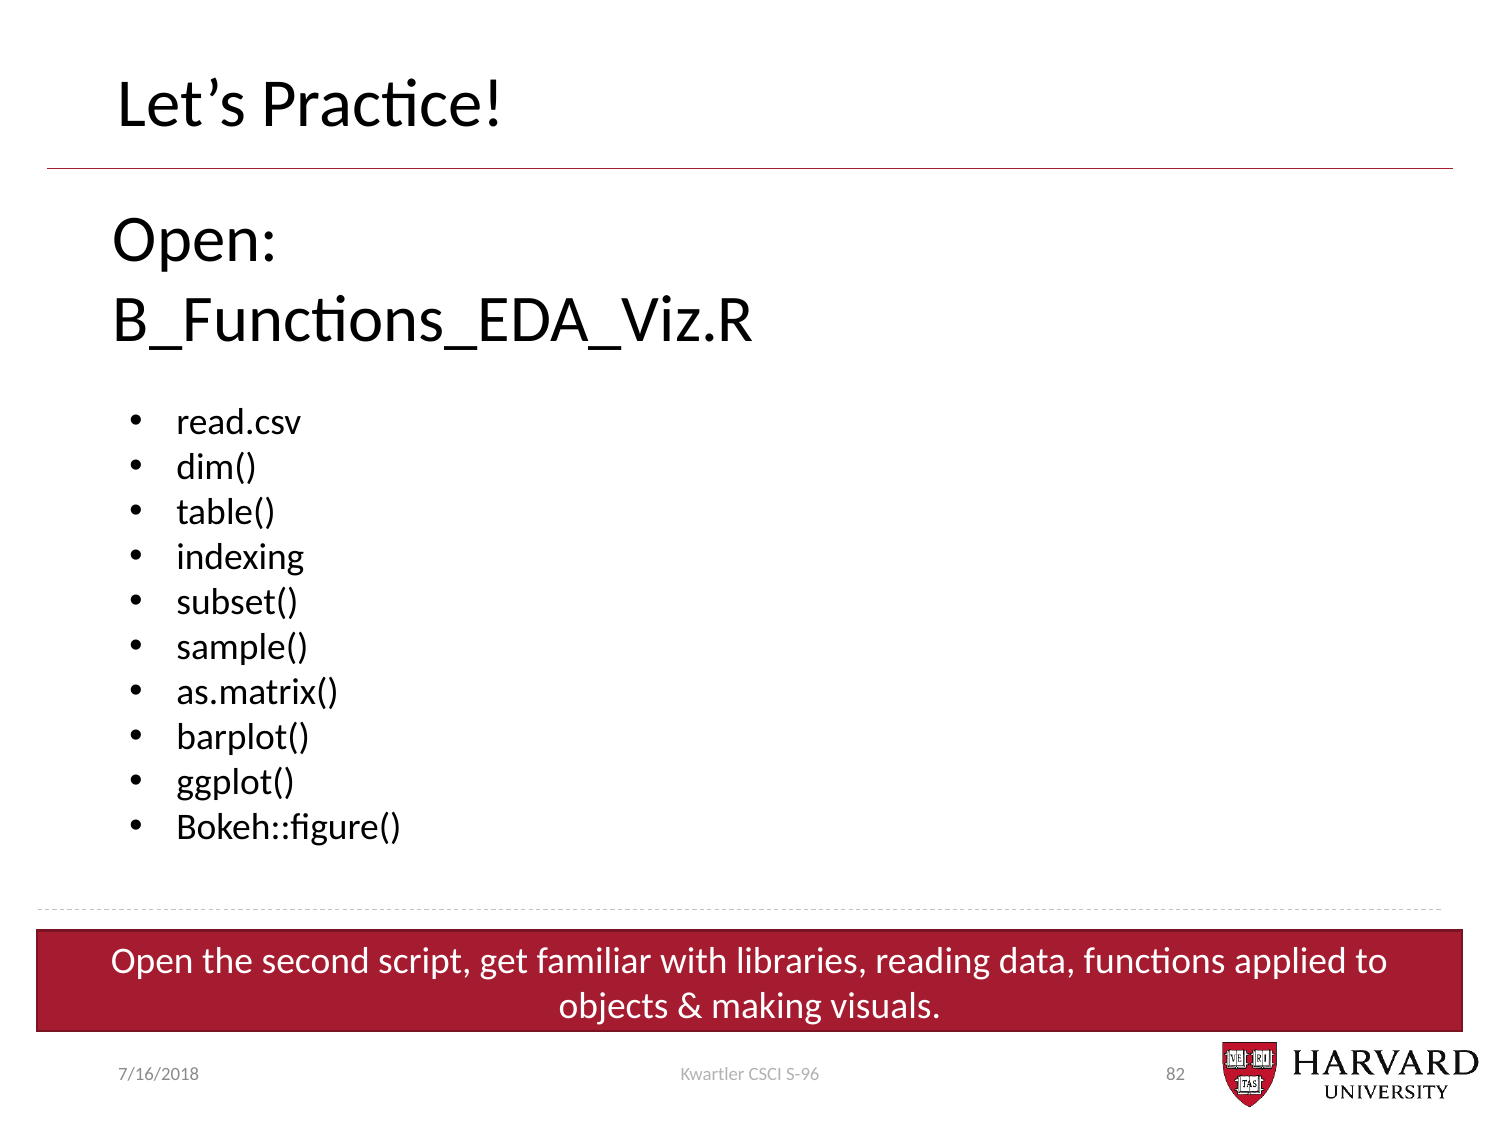

# Let’s Practice!
Open:
B_Functions_EDA_Viz.R
read.csv
dim()
table()
indexing
subset()
sample()
as.matrix()
barplot()
ggplot()
Bokeh::figure()
Open the second script, get familiar with libraries, reading data, functions applied to objects & making visuals.
7/16/2018
Kwartler CSCI S-96
82